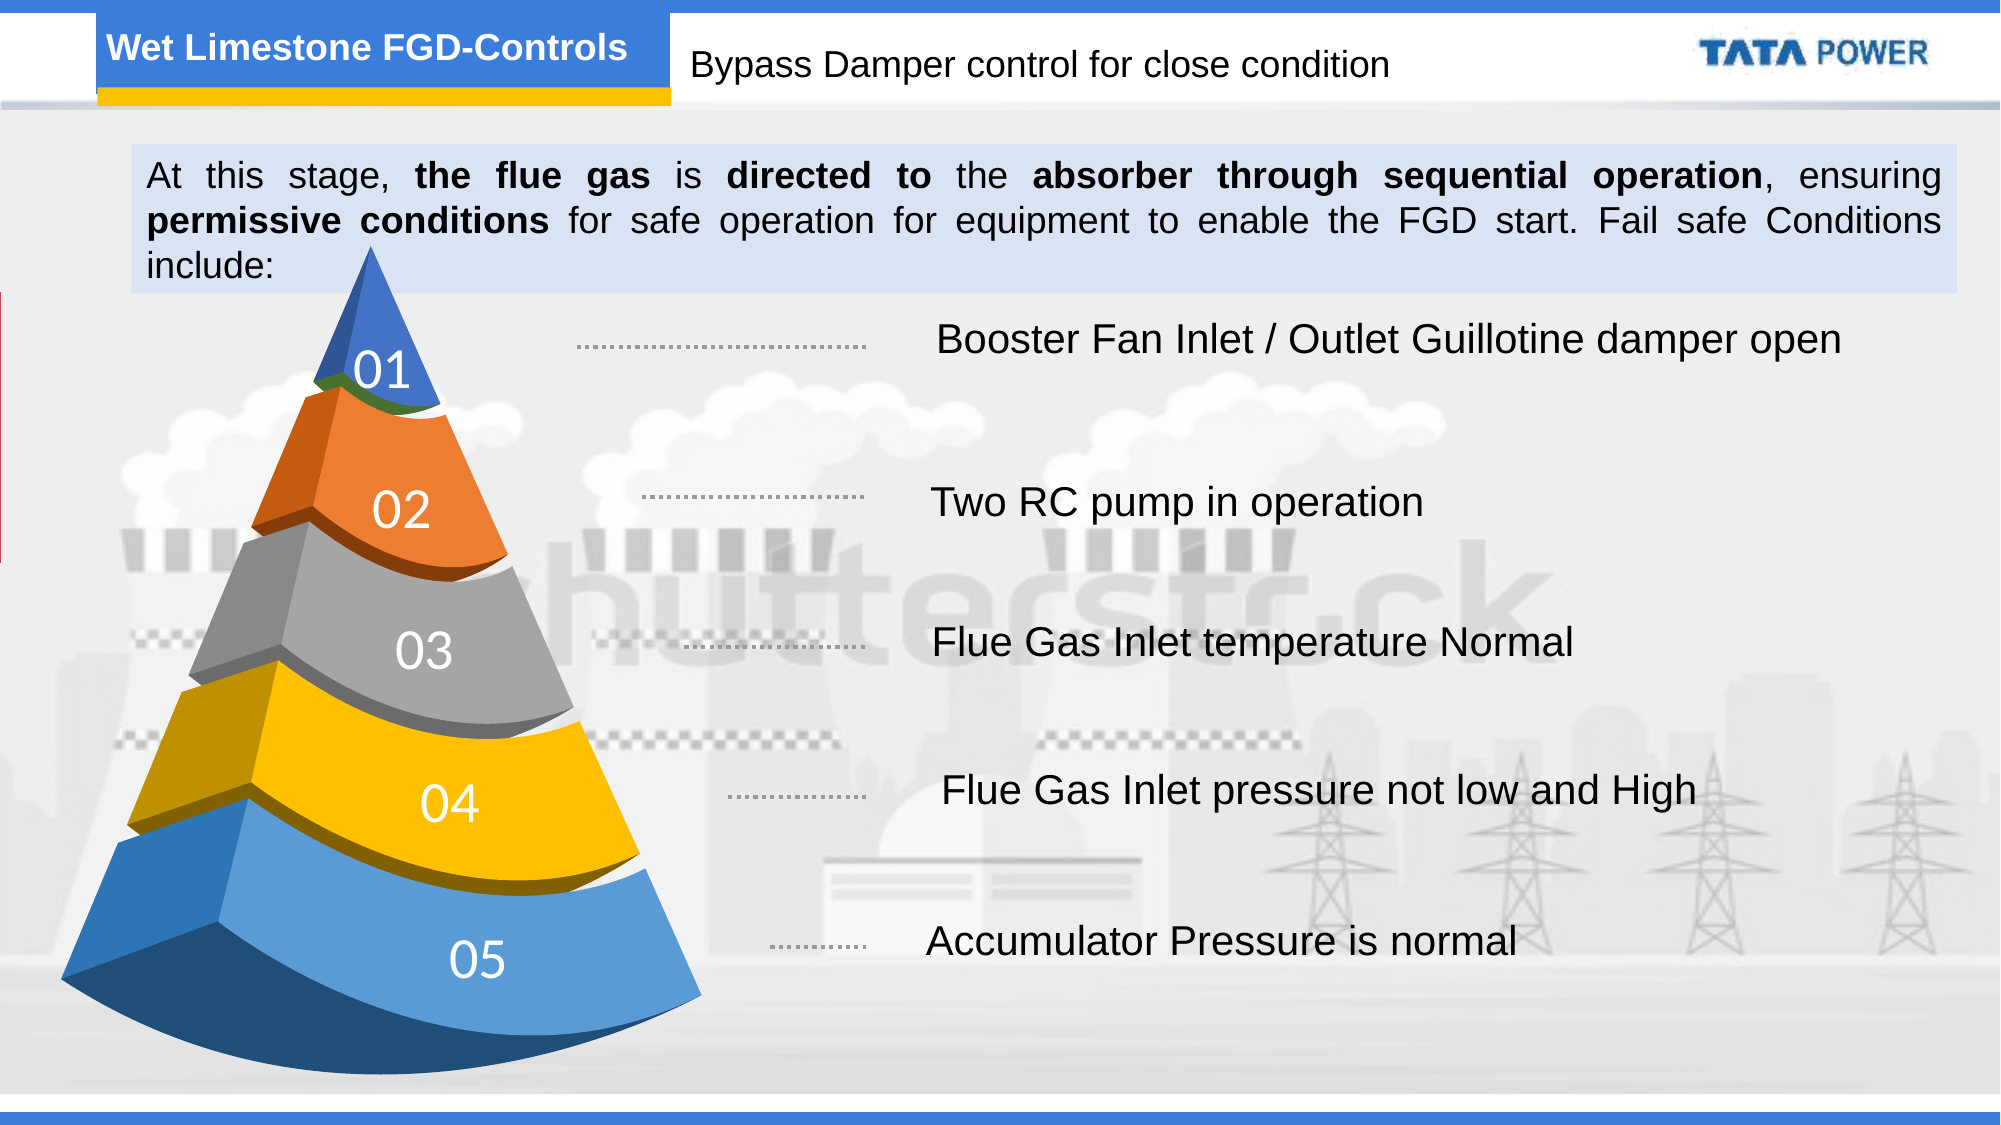

Bypass Damper control for close condition
At this stage, the flue gas is directed to the absorber through sequential operation, ensuring permissive conditions for safe operation for equipment to enable the FGD start. Fail safe Conditions include:

Booster Fan Inlet / Outlet Guillotine damper open
01

02
Two RC pump in operation

03
Flue Gas Inlet temperature Normal

04
Flue Gas Inlet pressure not low and High

05
Accumulator Pressure is normal
Note to SME:
Please validate the audio and OST.